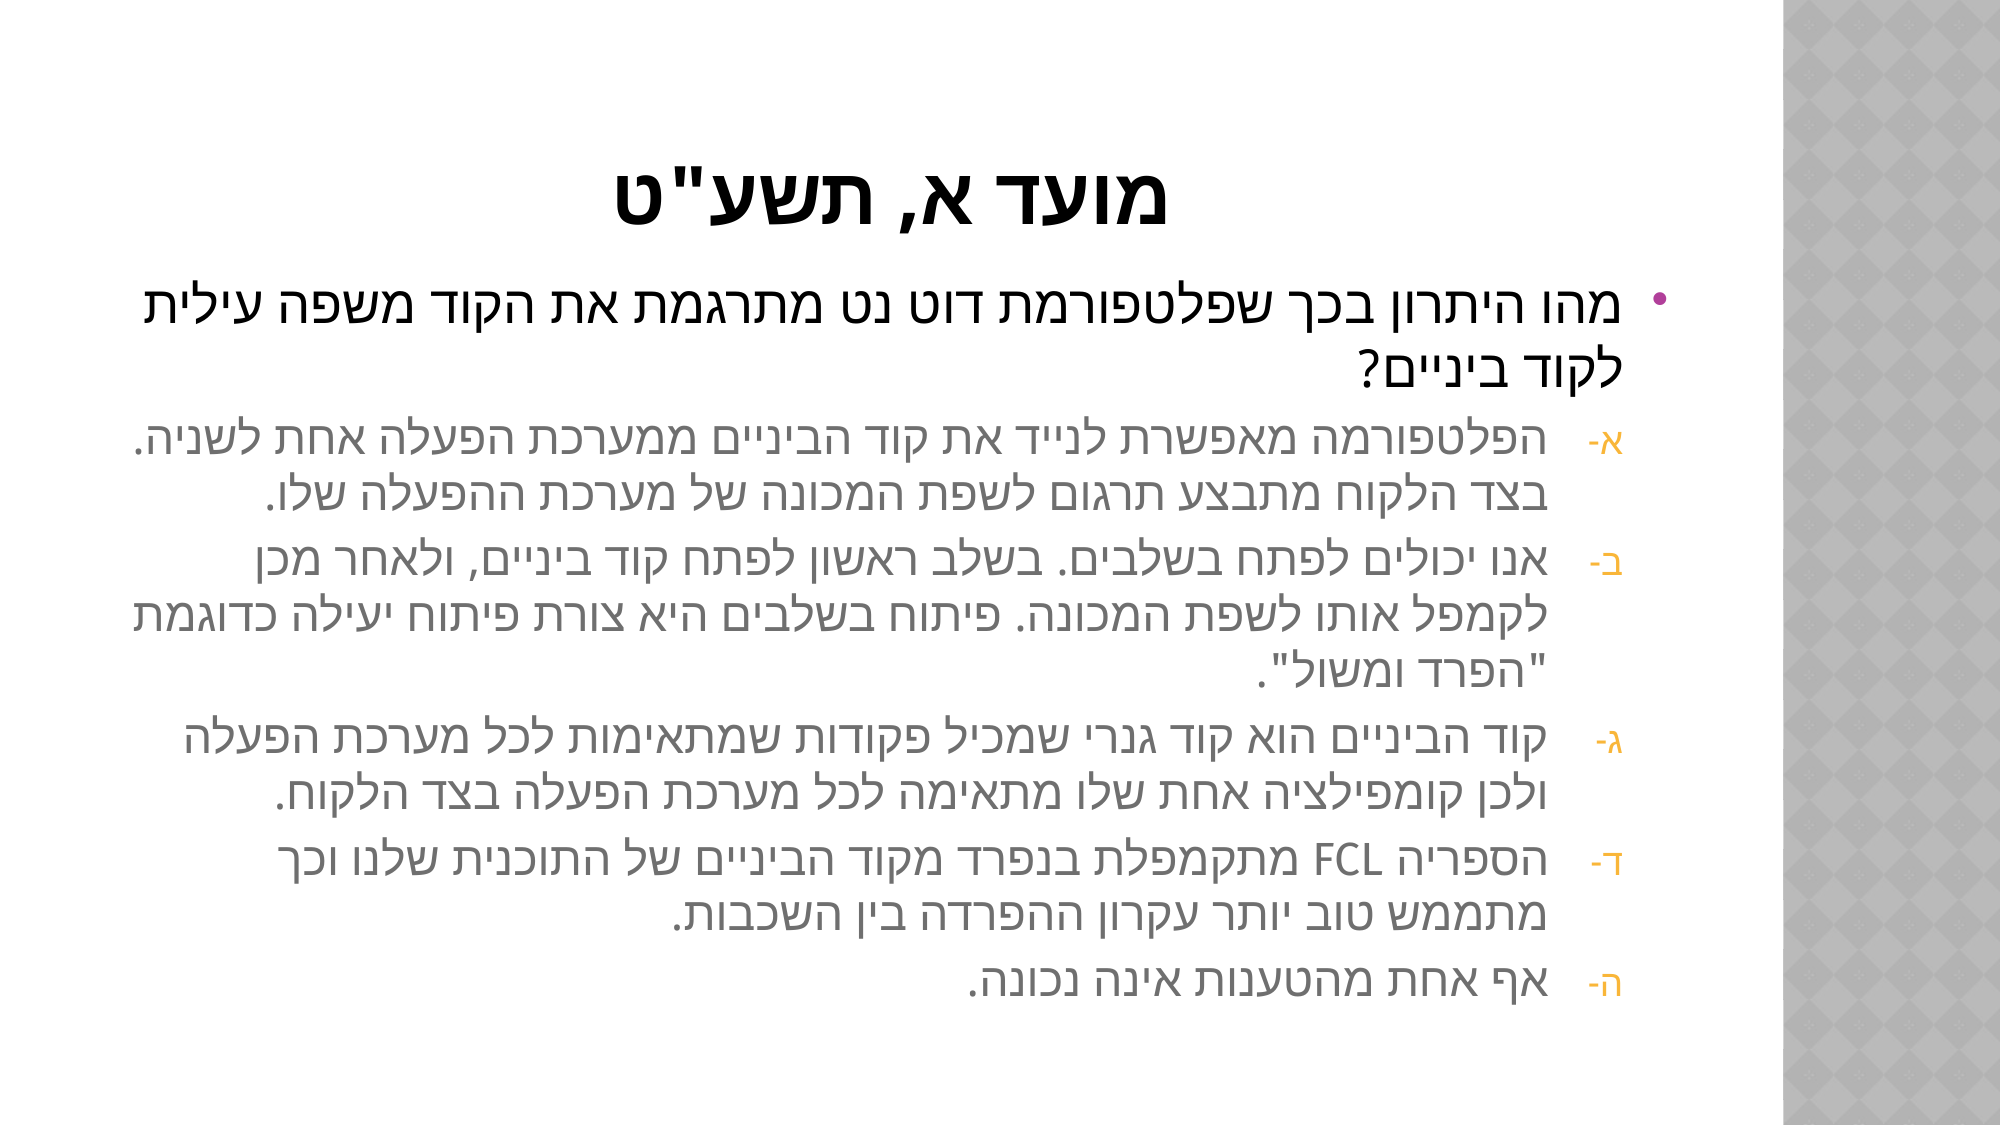

# מועד א, תשע"ט
מהו היתרון בכך שפלטפורמת דוט נט מתרגמת את הקוד משפה עילית לקוד ביניים?
הפלטפורמה מאפשרת לנייד את קוד הביניים ממערכת הפעלה אחת לשניה. בצד הלקוח מתבצע תרגום לשפת המכונה של מערכת ההפעלה שלו.
אנו יכולים לפתח בשלבים. בשלב ראשון לפתח קוד ביניים, ולאחר מכן לקמפל אותו לשפת המכונה. פיתוח בשלבים היא צורת פיתוח יעילה כדוגמת "הפרד ומשול".
קוד הביניים הוא קוד גנרי שמכיל פקודות שמתאימות לכל מערכת הפעלה ולכן קומפילציה אחת שלו מתאימה לכל מערכת הפעלה בצד הלקוח.
הספריה FCL מתקמפלת בנפרד מקוד הביניים של התוכנית שלנו וכך מתממש טוב יותר עקרון ההפרדה בין השכבות.
אף אחת מהטענות אינה נכונה.